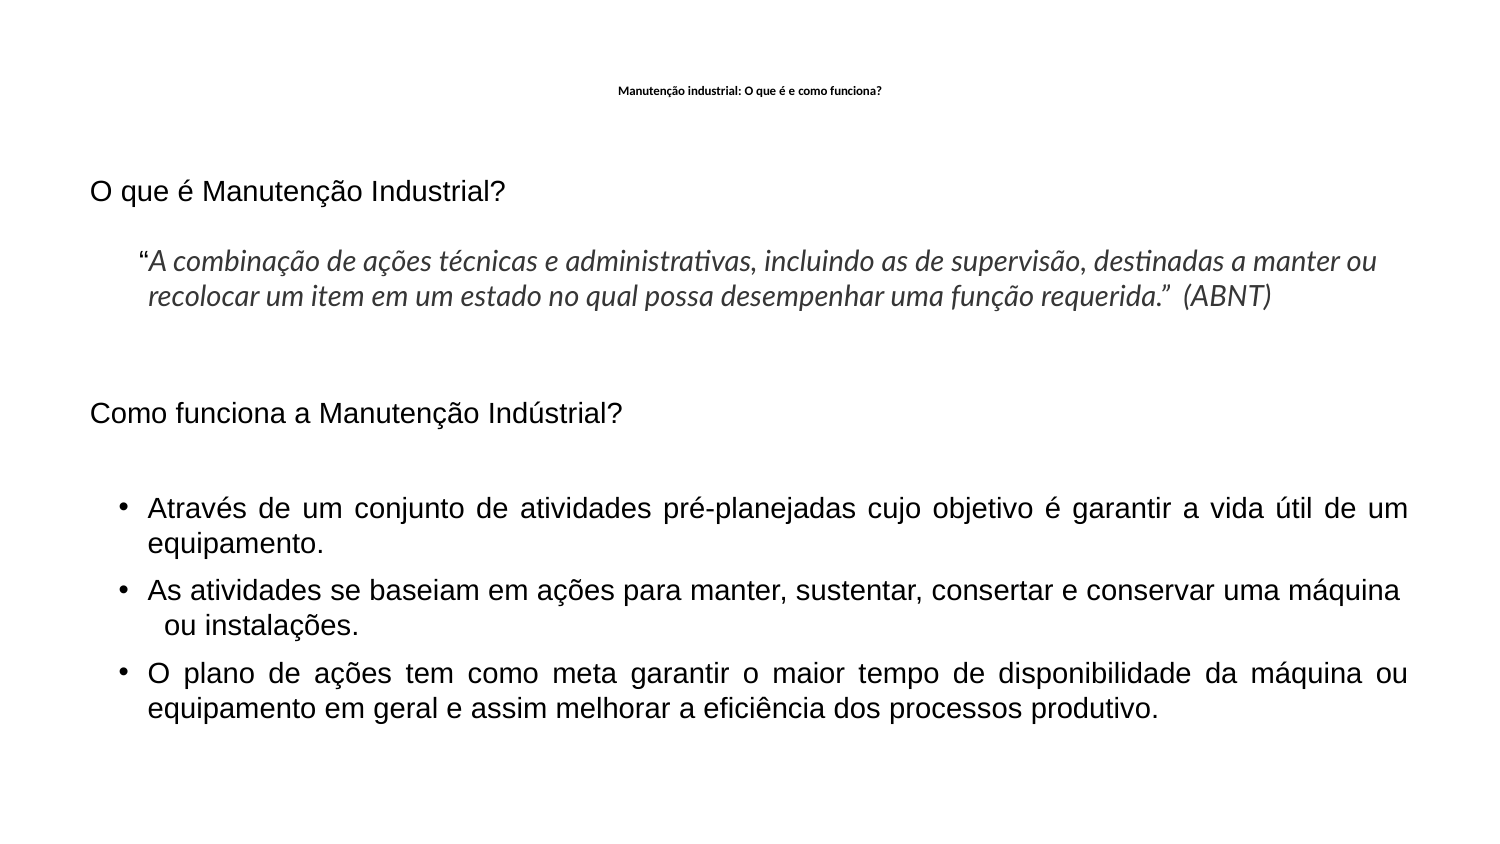

# Manutenção industrial: O que é e como funciona?
O que é Manutenção Industrial?

      “A combinação de ações técnicas e administrativas, incluindo as de supervisão, destinadas a manter ou recolocar um item em um estado no qual possa desempenhar uma função requerida.”  (ABNT)

Como funciona a Manutenção Indústrial?

Através de um conjunto de atividades pré-planejadas cujo objetivo é garantir a vida útil de um equipamento.
As atividades se baseiam em ações para manter, sustentar, consertar e conservar uma máquina    ou instalações.
O plano de ações tem como meta garantir o maior tempo de disponibilidade da máquina ou equipamento em geral e assim melhorar a eficiência dos processos produtivo.